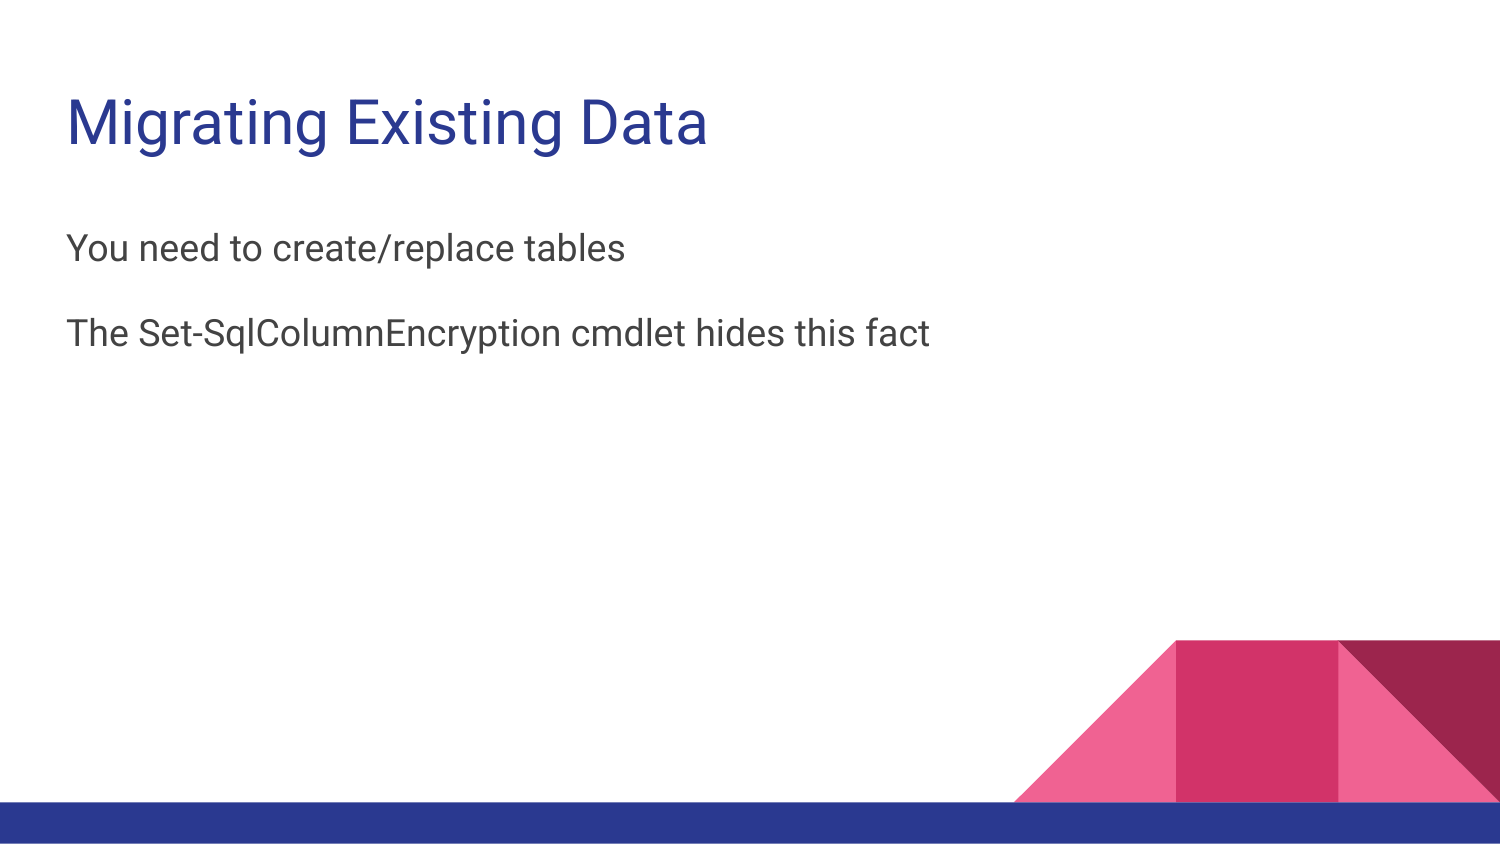

# Migrating Existing Data
You need to create/replace tables
The Set-SqlColumnEncryption cmdlet hides this fact